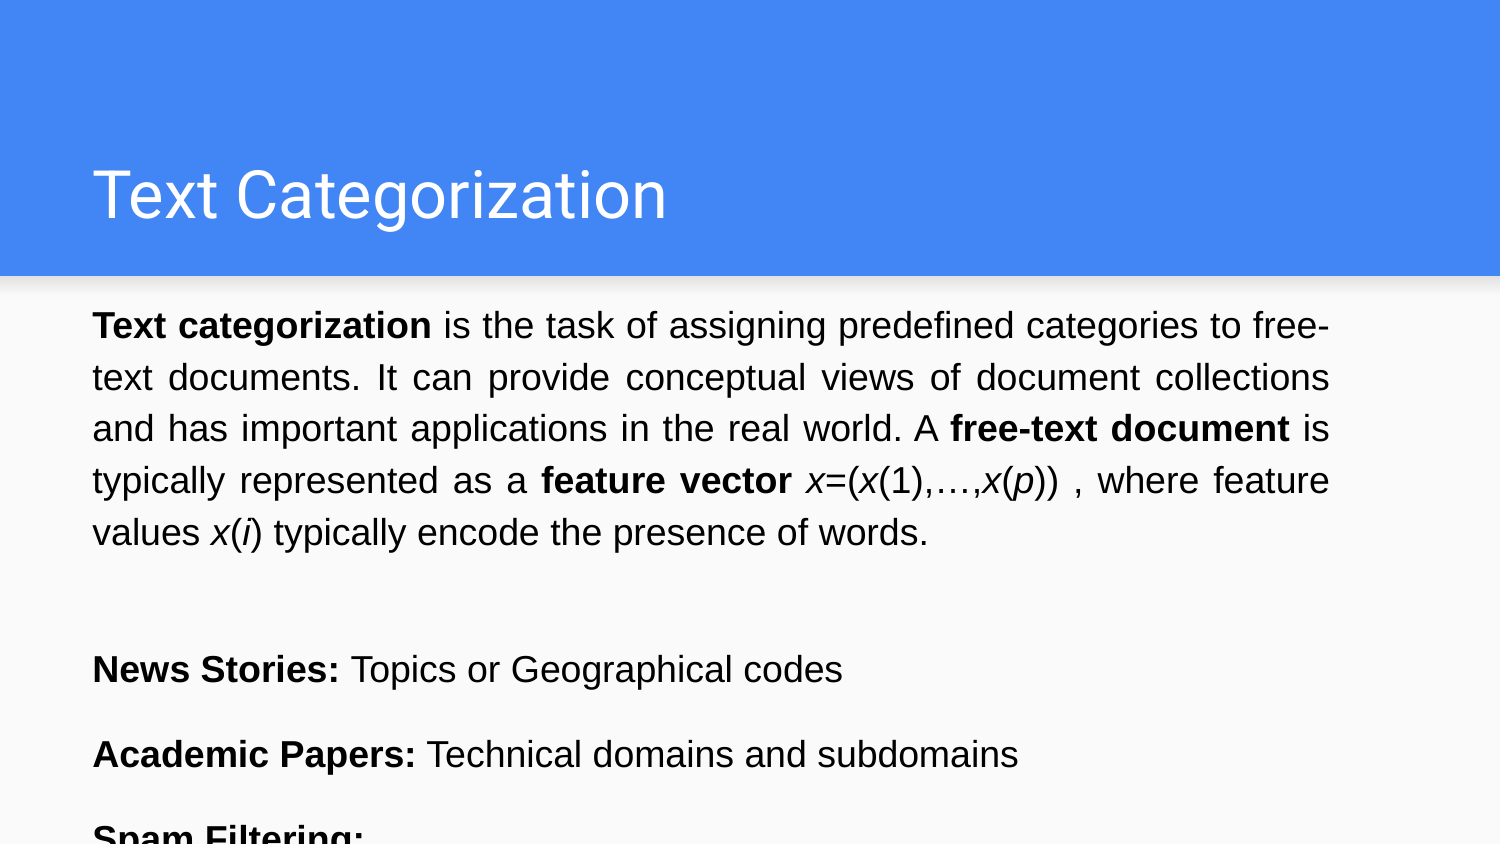

# Text Categorization
Text categorization is the task of assigning predefined categories to free-text documents. It can provide conceptual views of document collections and has important applications in the real world. A free-text document is typically represented as a feature vector x=(x(1),…,x(p)) , where feature values x(i) typically encode the presence of words.
News Stories: Topics or Geographical codes
Academic Papers: Technical domains and subdomains
Spam Filtering: